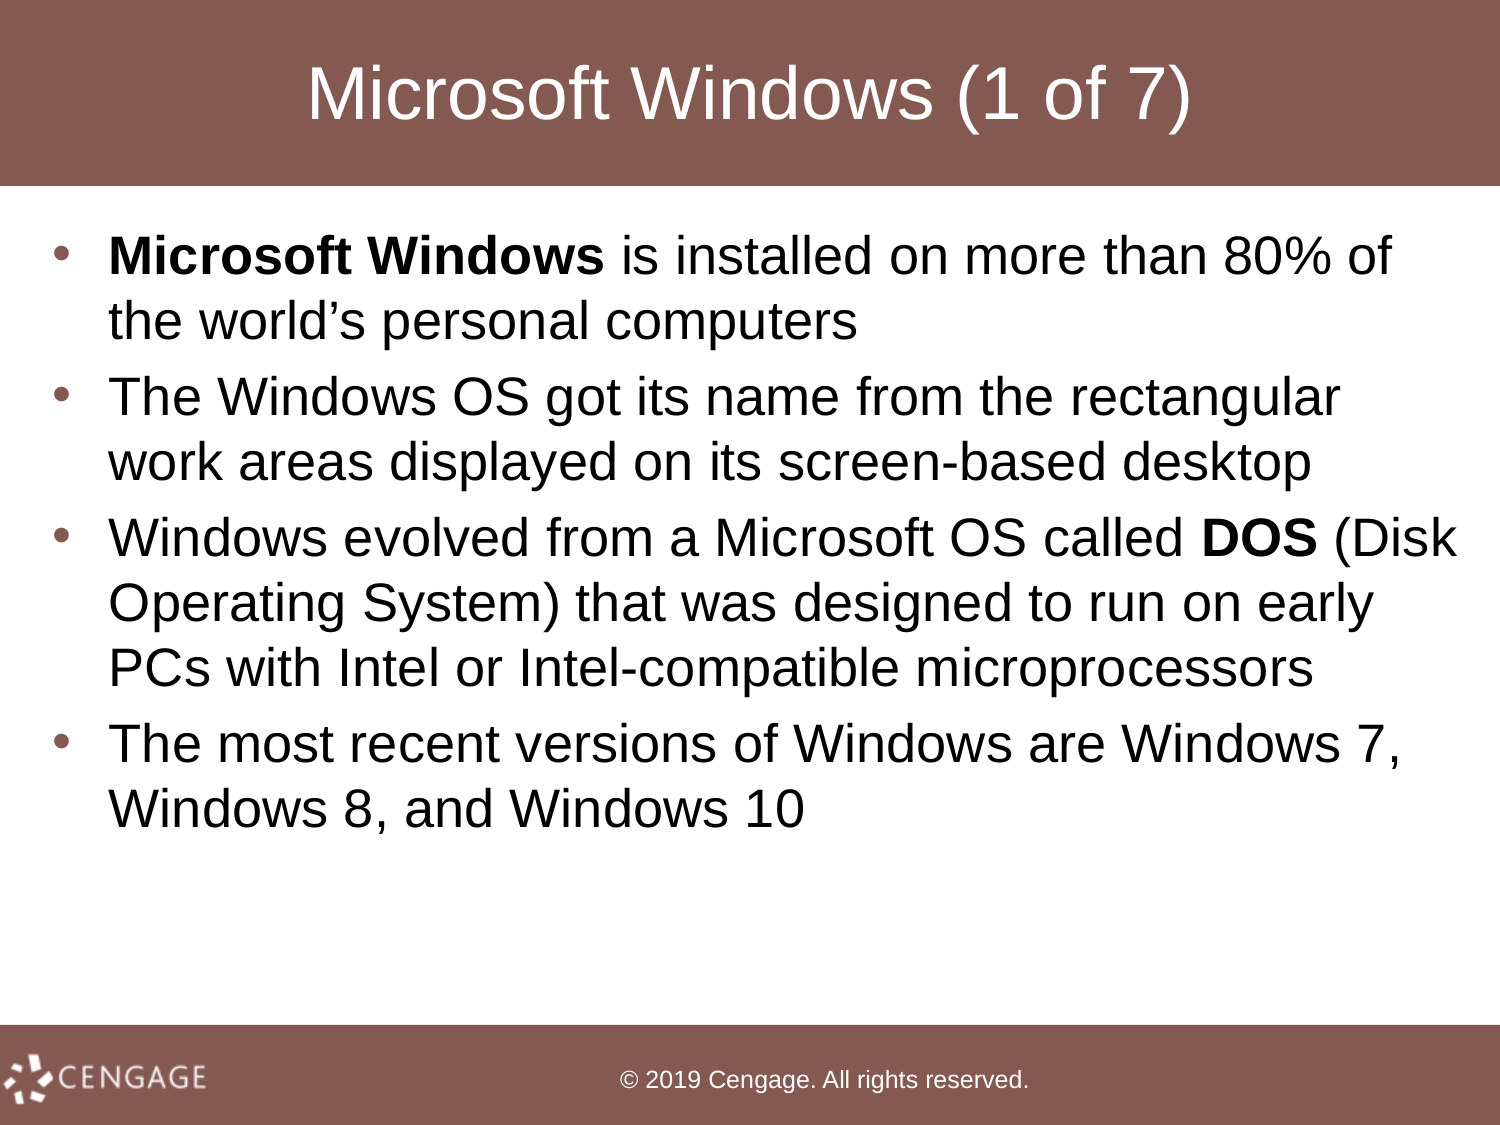

# Microsoft Windows (1 of 7)
Microsoft Windows is installed on more than 80% of the world’s personal computers
The Windows OS got its name from the rectangular work areas displayed on its screen-based desktop
Windows evolved from a Microsoft OS called DOS (Disk Operating System) that was designed to run on early PCs with Intel or Intel-compatible microprocessors
The most recent versions of Windows are Windows 7, Windows 8, and Windows 10